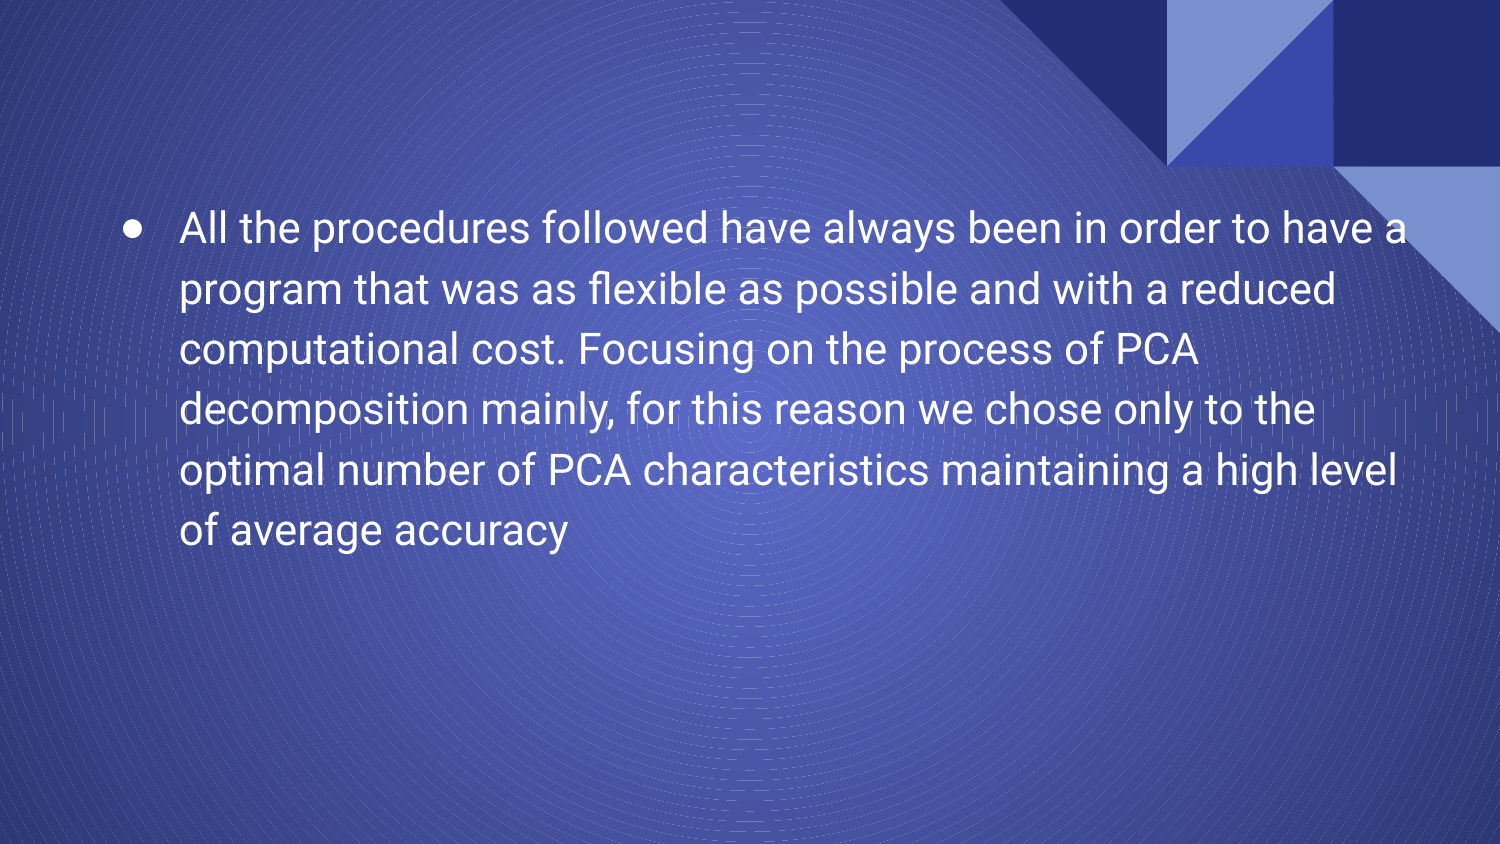

All the procedures followed have always been in order to have a program that was as flexible as possible and with a reduced computational cost. Focusing on the process of PCA decomposition mainly, for this reason we chose only to the optimal number of PCA characteristics maintaining a high level of average accuracy